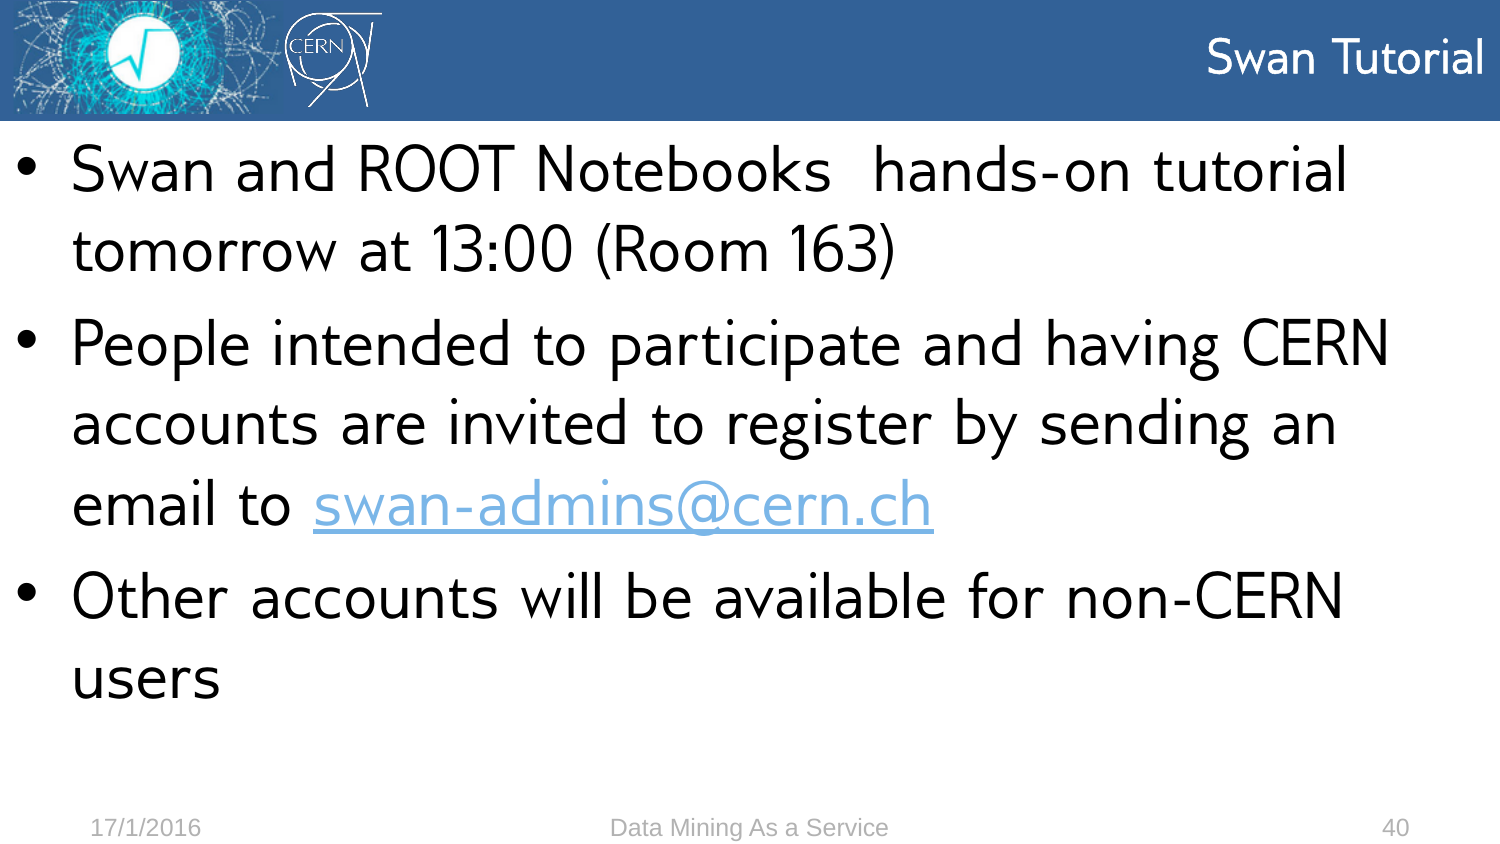

# Swan Tutorial
Swan and ROOT Notebooks  hands-on tutorial tomorrow at 13:00 (Room 163)
People intended to participate and having CERN accounts are invited to register by sending an email to swan-admins@cern.ch
Other accounts will be available for non-CERN users
17/1/2016
Data Mining As a Service
40